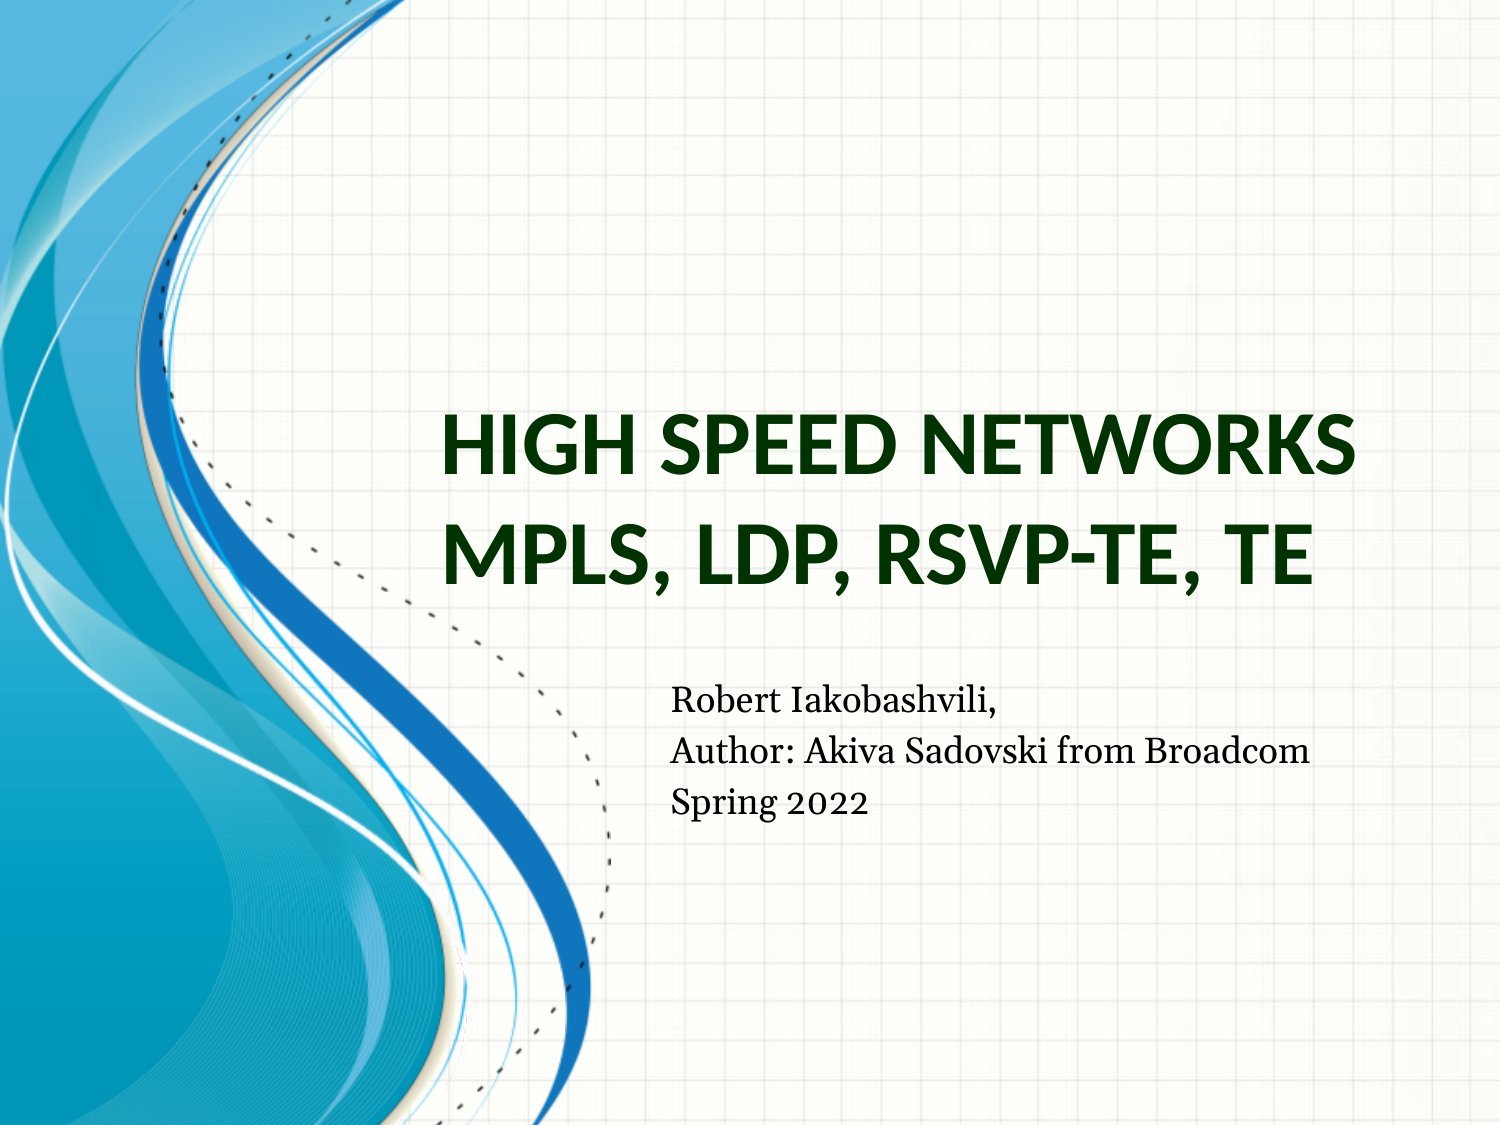

# High Speed Networks MPLS, LDP, RSVP-TE, TE
Robert Iakobashvili,
Author: Akiva Sadovski from Broadcom
Spring 2022